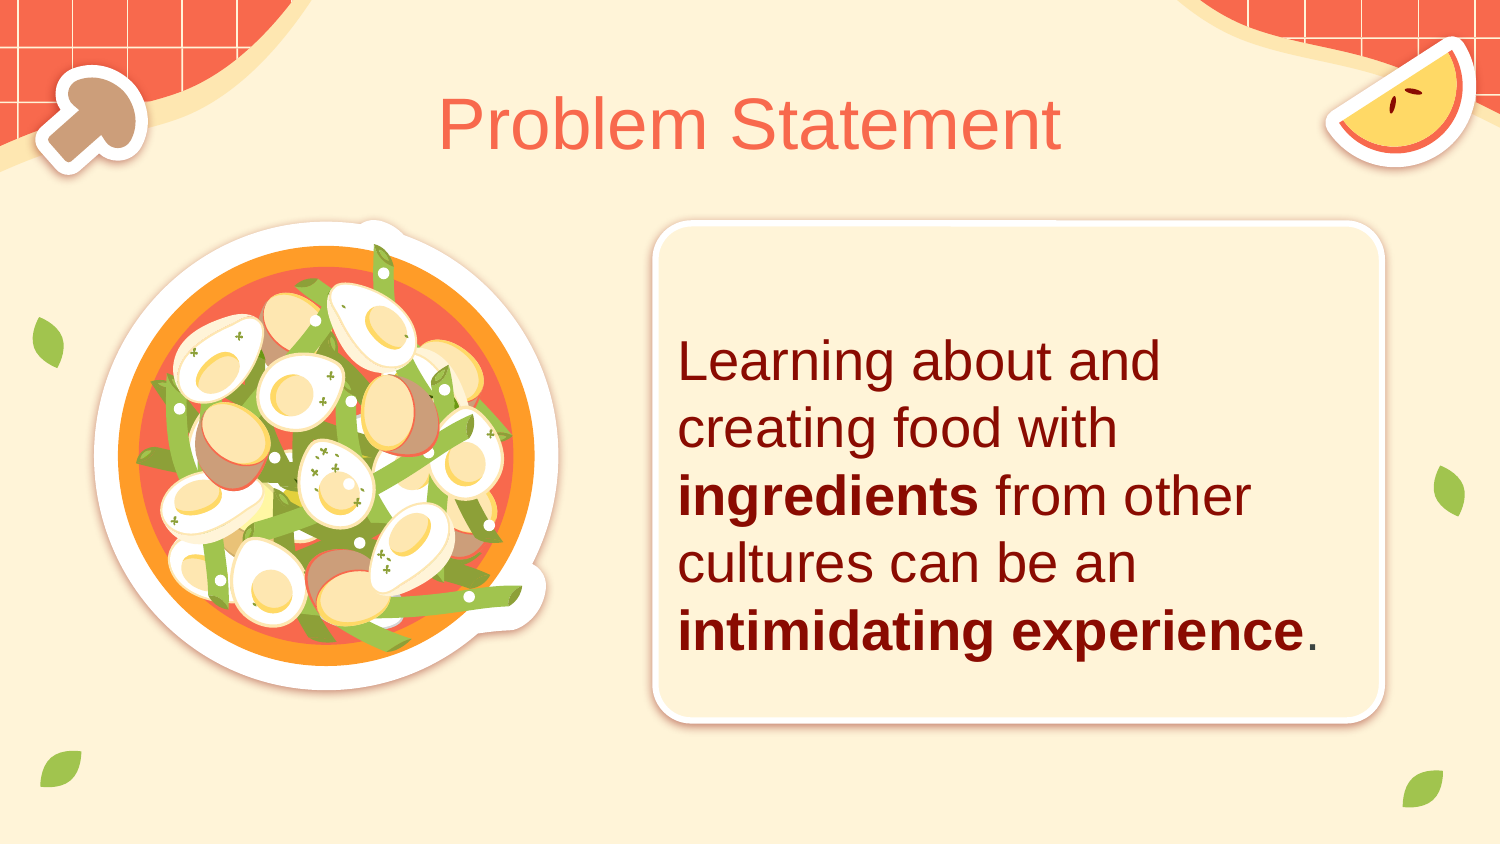

# Problem Statement

Learning about and creating food with ingredients from other cultures can be an intimidating experience.